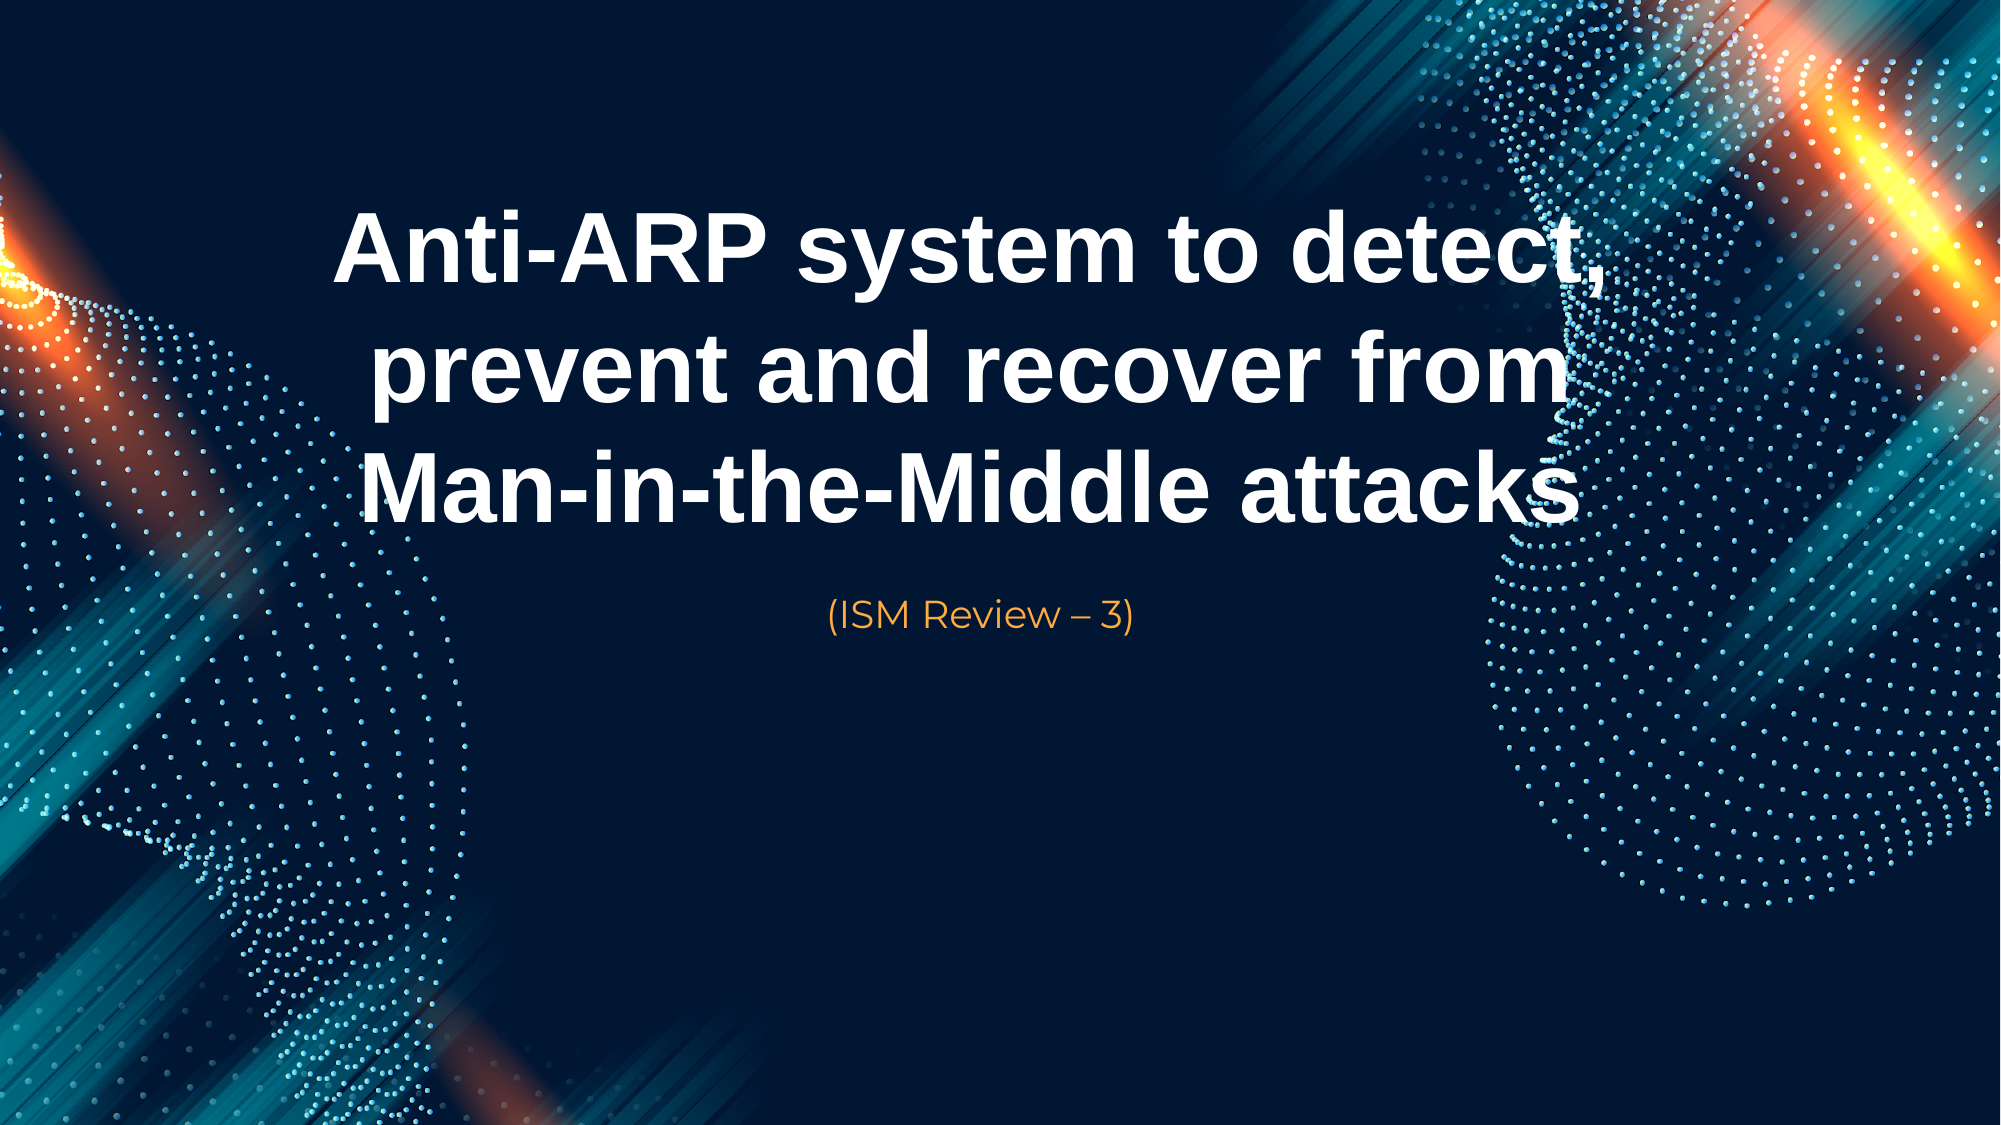

# Anti-ARP system to detect, prevent and recover from Man-in-the-Middle attacks
(ISM Review – 3)